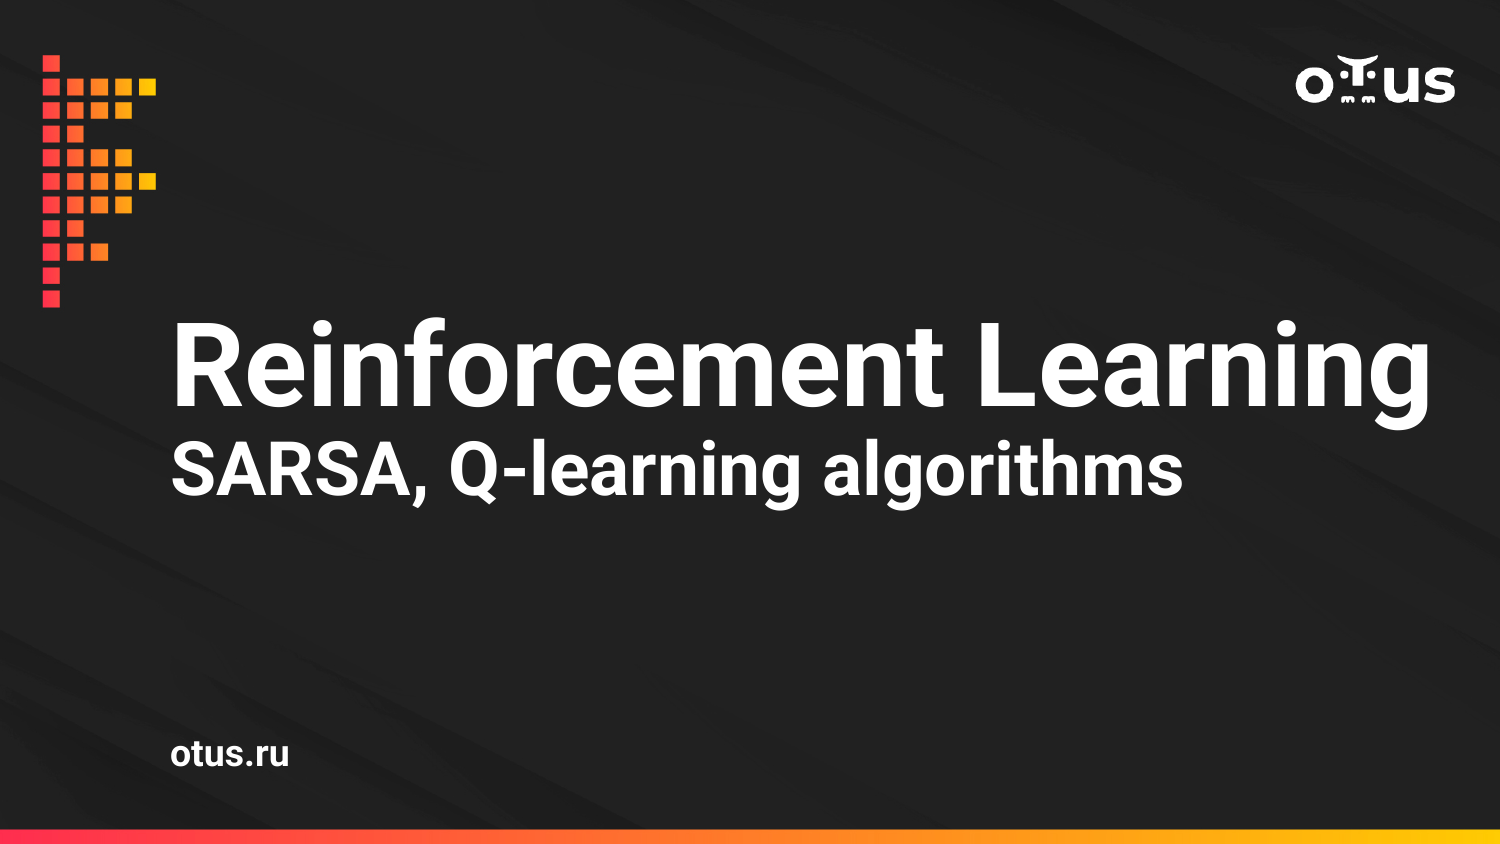

# Reinforcement Learning
SARSA, Q-learning algorithms

otus.ru